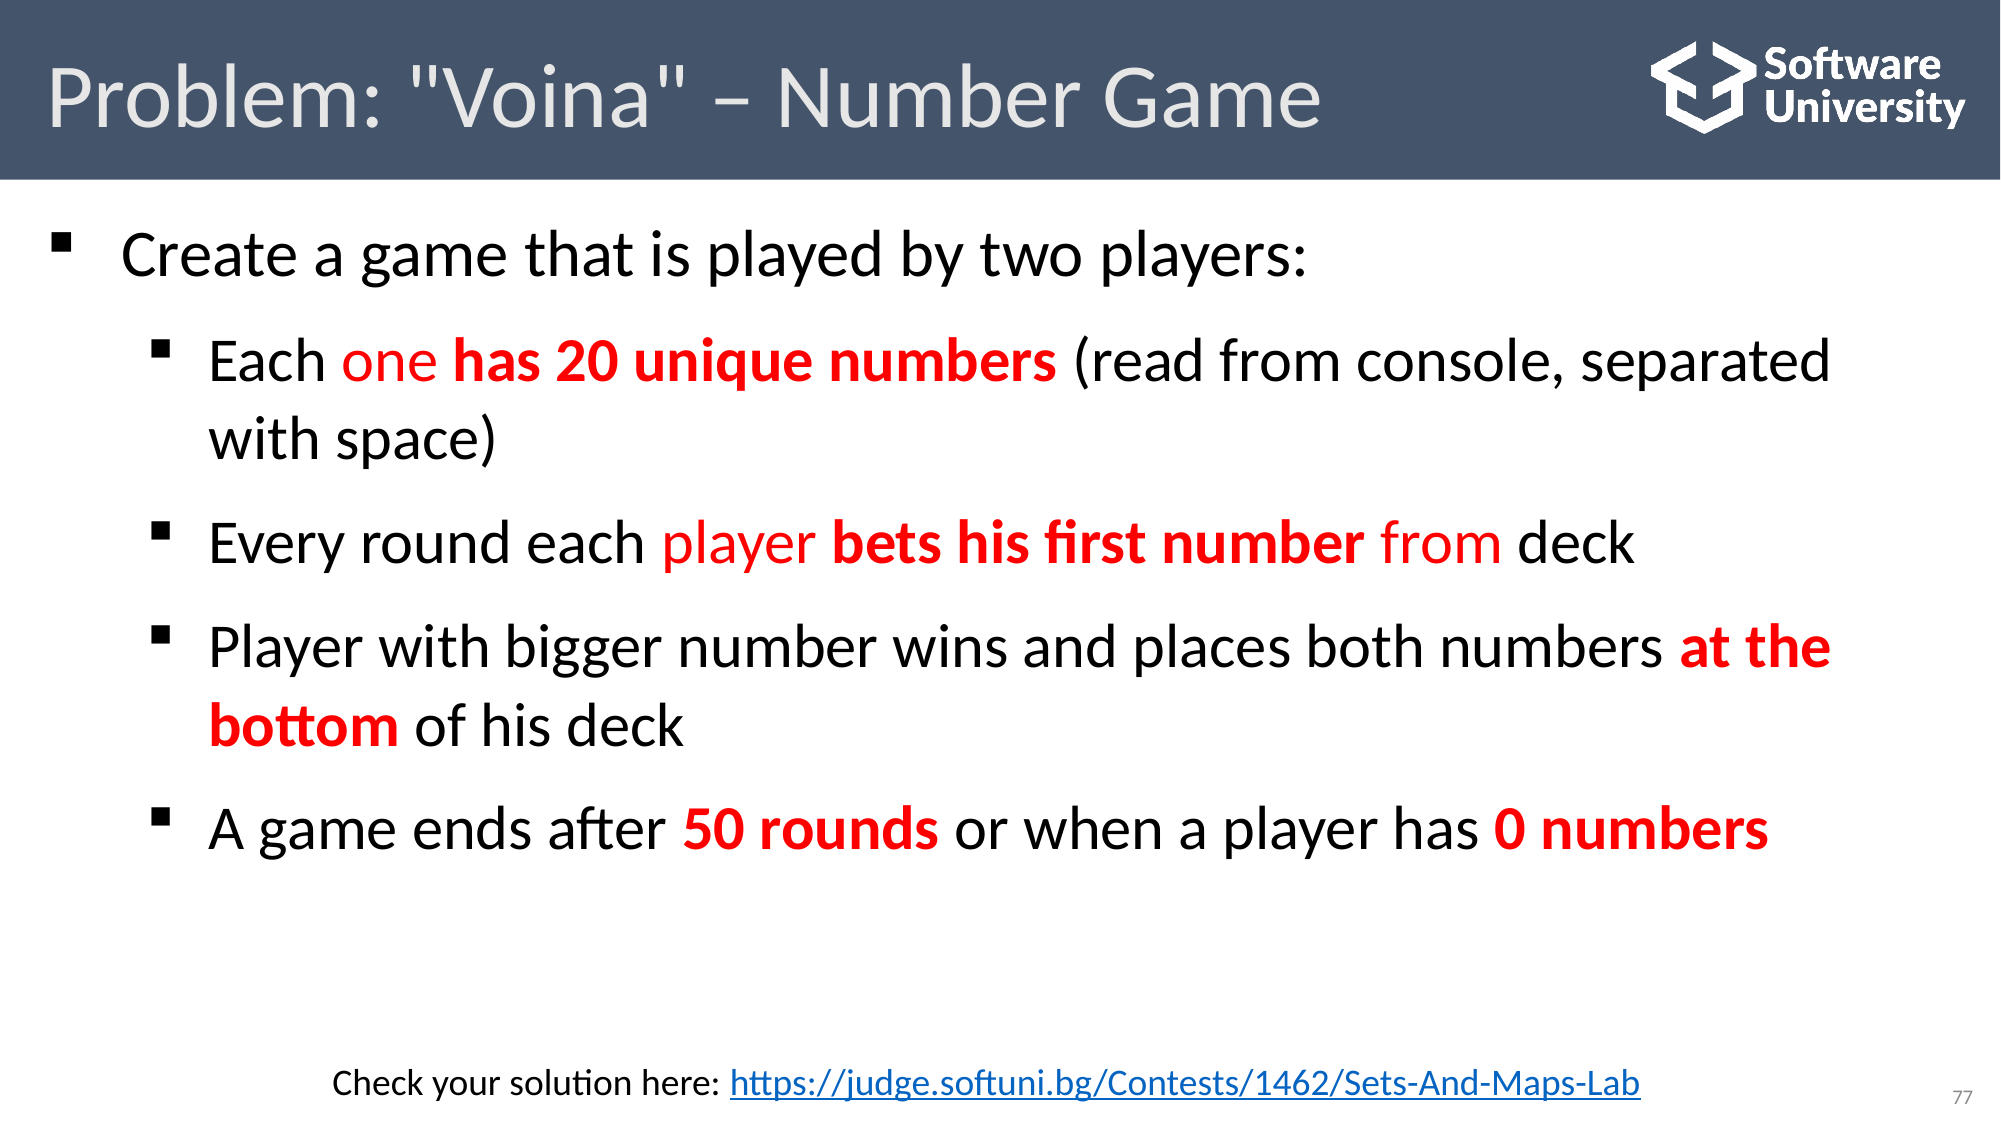

# Problem: "Voina" – Number Game
Create a game that is played by two players:
Each one has 20 unique numbers (read from console, separated
with space)
Every round each player bets his first number from deck
Player with bigger number wins and places both numbers at the
bottom of his deck
A game ends after 50 rounds or when a player has 0 numbers
Check your solution here: https://judge.softuni.bg/Contests/1462/Sets-And-Maps-Lab
77